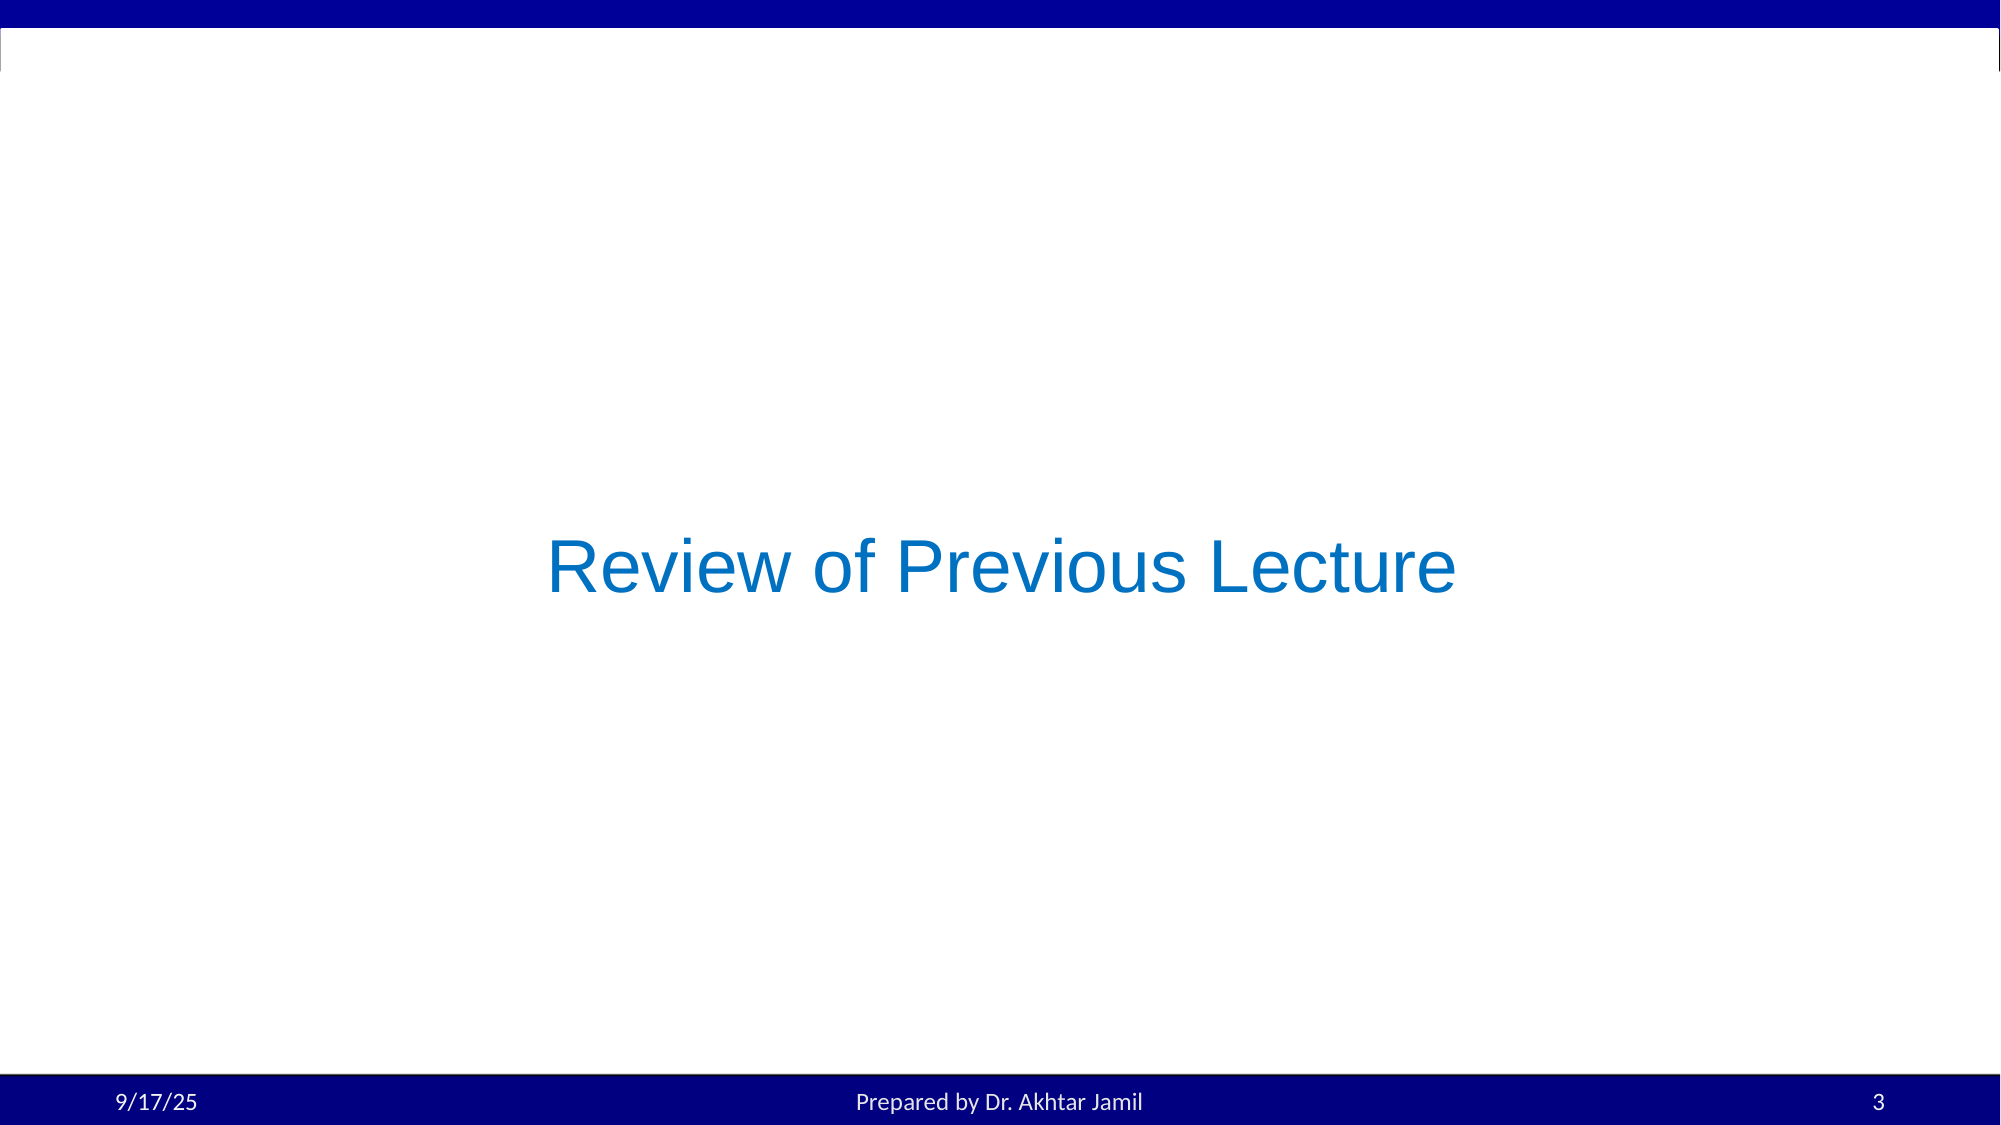

# Review of Previous Lecture
9/17/25
Prepared by Dr. Akhtar Jamil
3